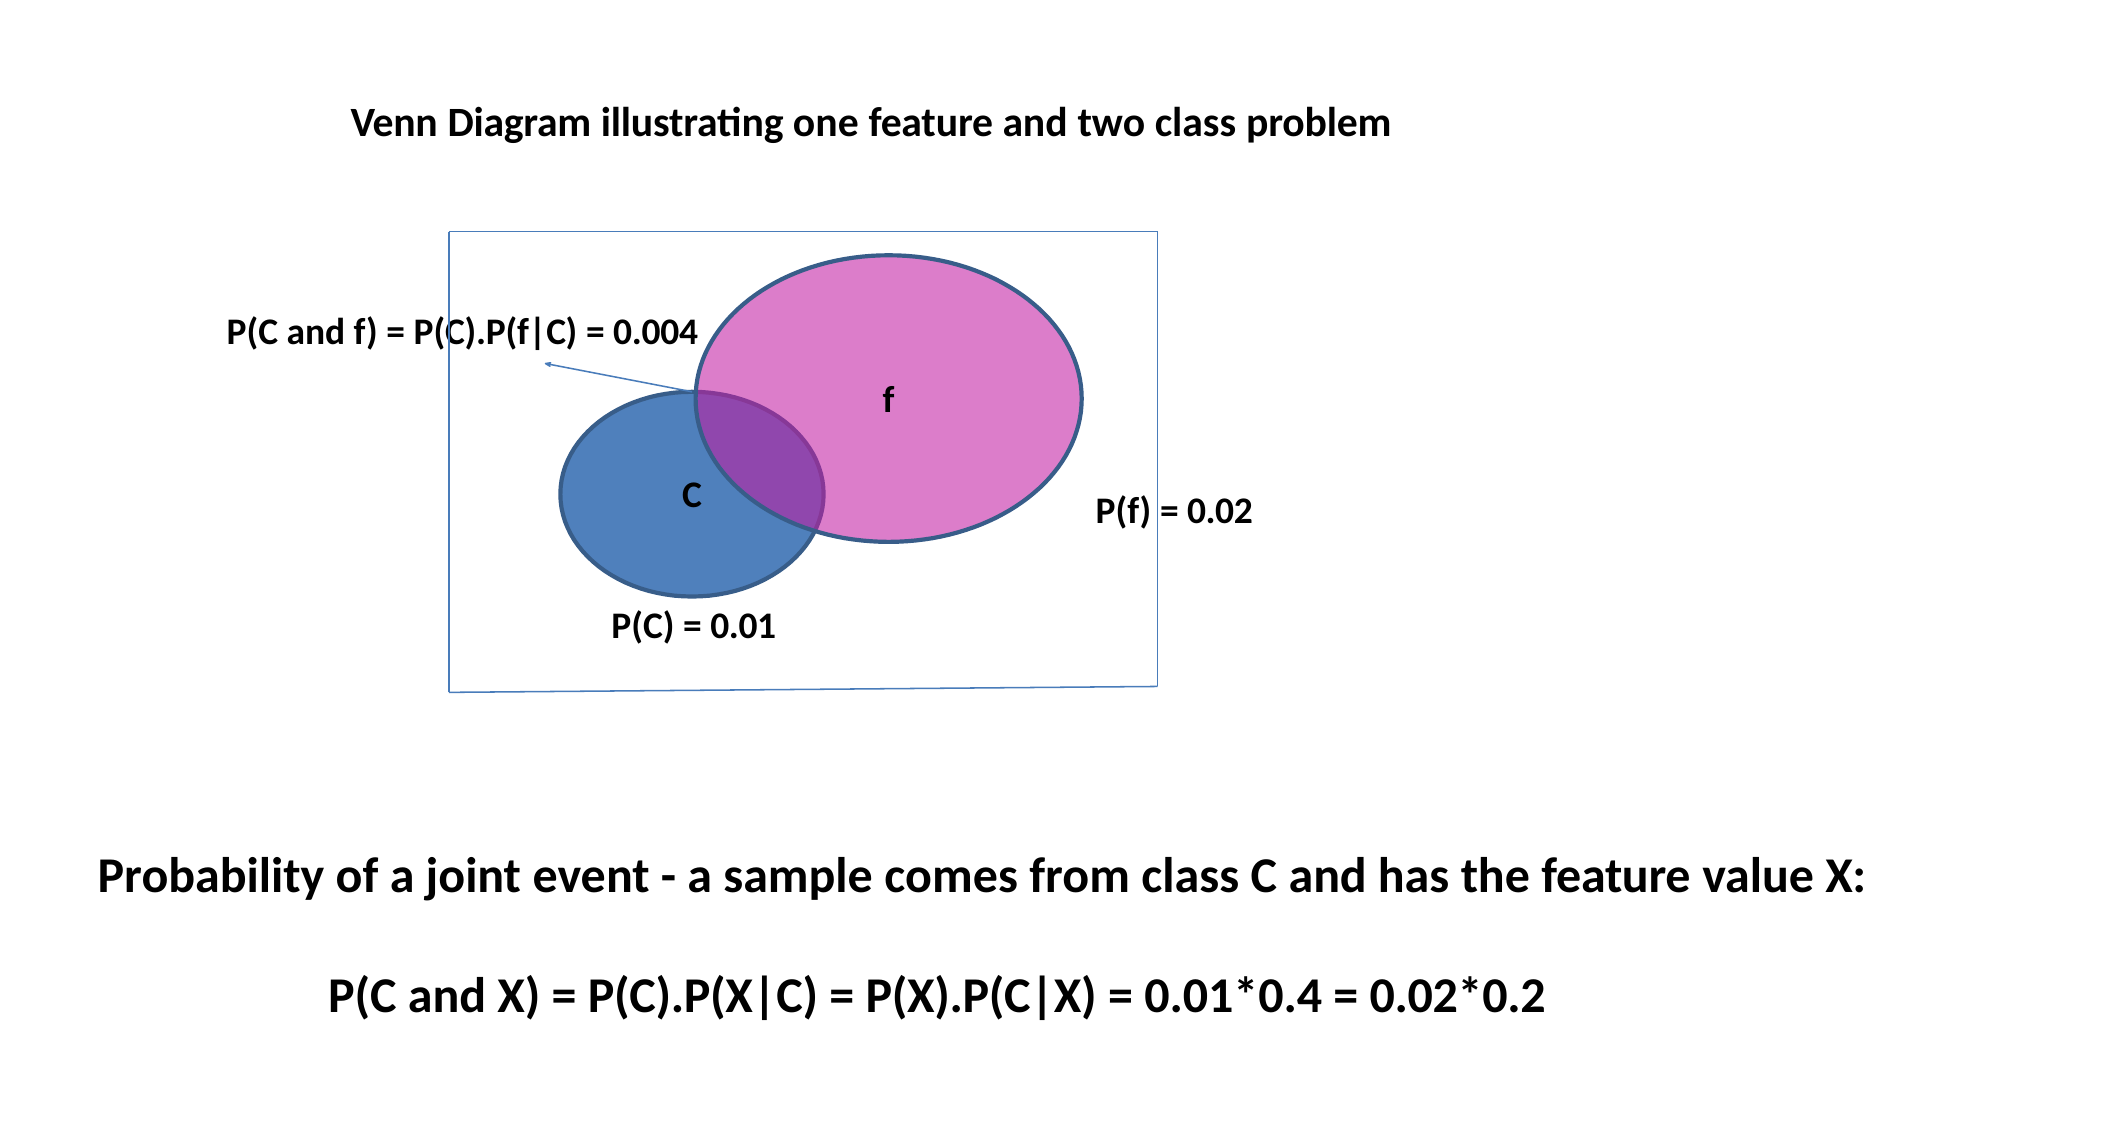

# Venn Diagram illustrating one feature and two class problem

P(C and f) = P(C).P(f|C) = 0.004
f

C
P(f) = 0.02
P(C) = 0.01
Probability of a joint event - a sample comes from class C and has the feature value X:
P(C and X) = P(C).P(X|C) = P(X).P(C|X) = 0.01*0.4 = 0.02*0.2